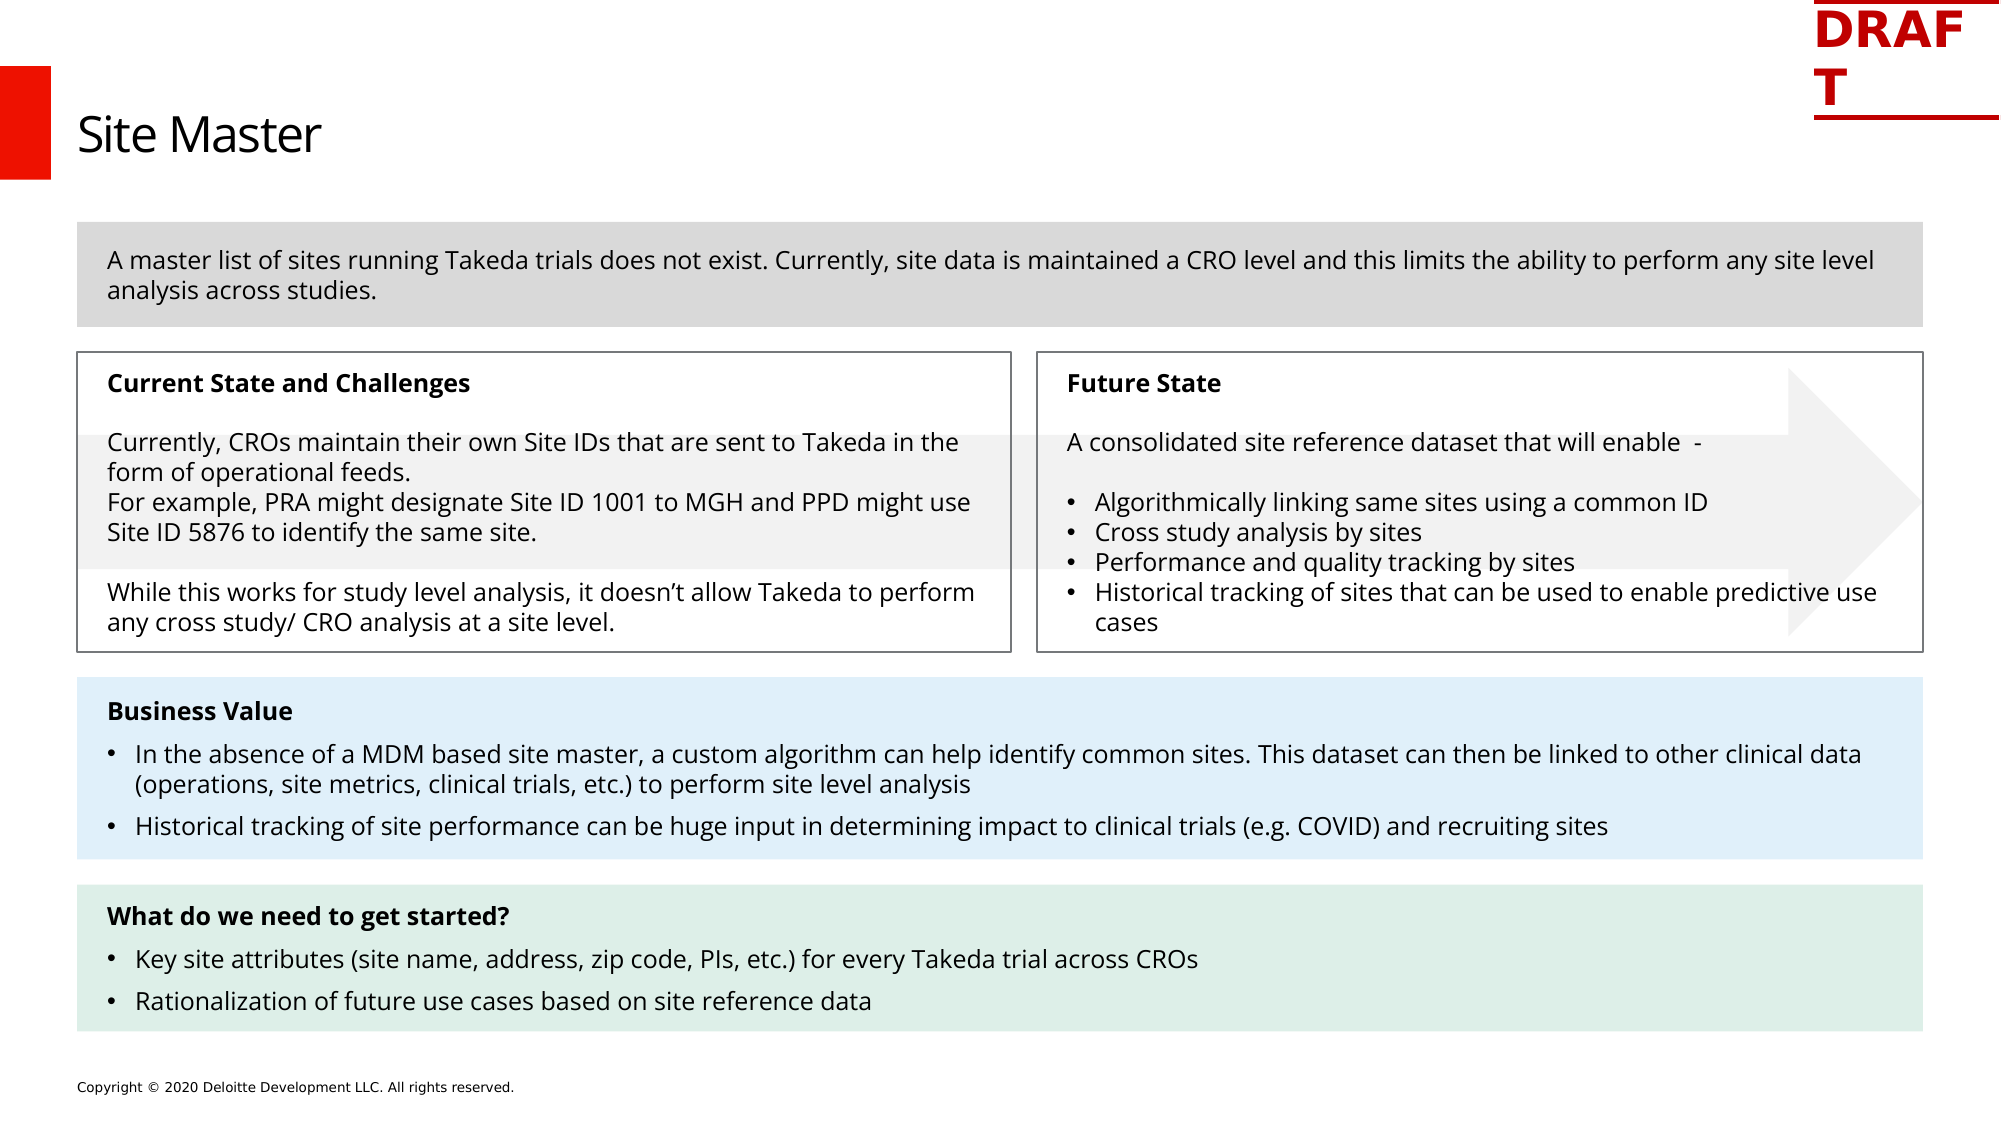

# Site Master
A master list of sites running Takeda trials does not exist. Currently, site data is maintained a CRO level and this limits the ability to perform any site level analysis across studies.
Current State and Challenges

Currently, CROs maintain their own Site IDs that are sent to Takeda in the form of operational feeds.
For example, PRA might designate Site ID 1001 to MGH and PPD might use Site ID 5876 to identify the same site.

While this works for study level analysis, it doesn’t allow Takeda to perform any cross study/ CRO analysis at a site level.

Future State

A consolidated site reference dataset that will enable  -

Algorithmically linking same sites using a common ID
Cross study analysis by sites
Performance and quality tracking by sites
Historical tracking of sites that can be used to enable predictive use cases

Business Value
In the absence of a MDM based site master, a custom algorithm can help identify common sites. This dataset can then be linked to other clinical data (operations, site metrics, clinical trials, etc.) to perform site level analysis
Historical tracking of site performance can be huge input in determining impact to clinical trials (e.g. COVID) and recruiting sites
What do we need to get started?
Key site attributes (site name, address, zip code, PIs, etc.) for every Takeda trial across CROs
Rationalization of future use cases based on site reference data